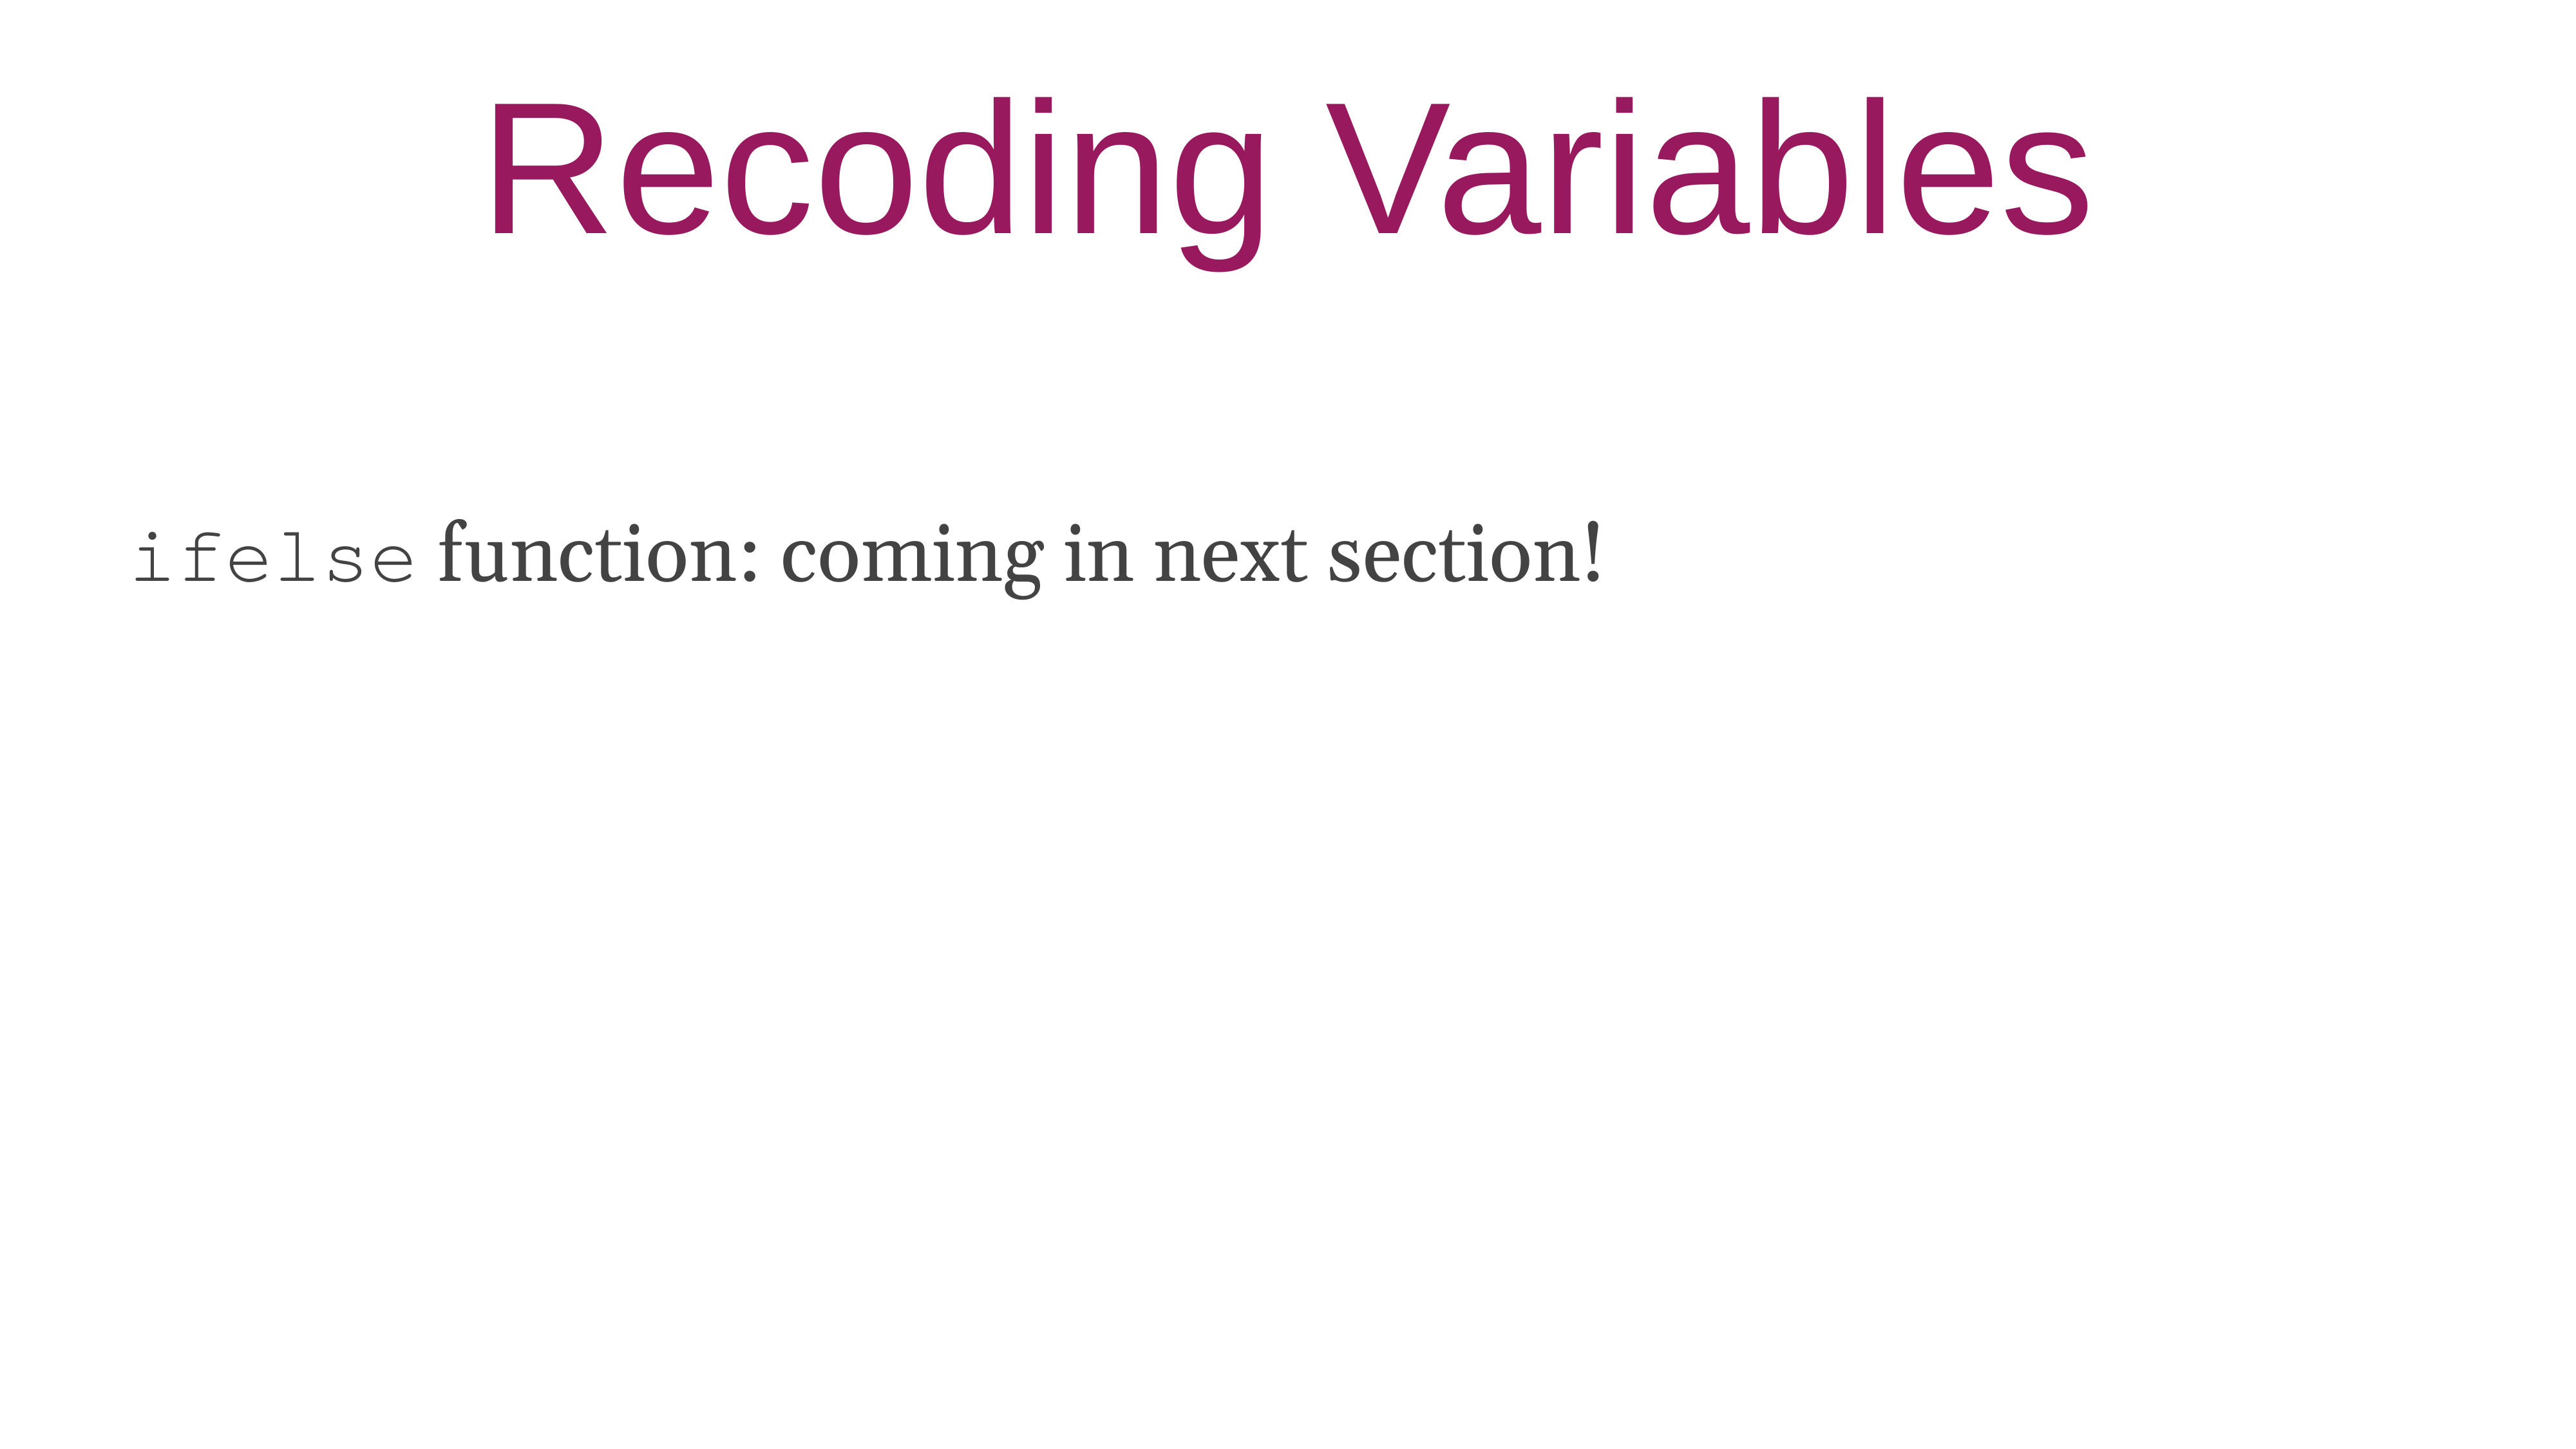

# Recoding Variables
ifelse function: coming in next section!